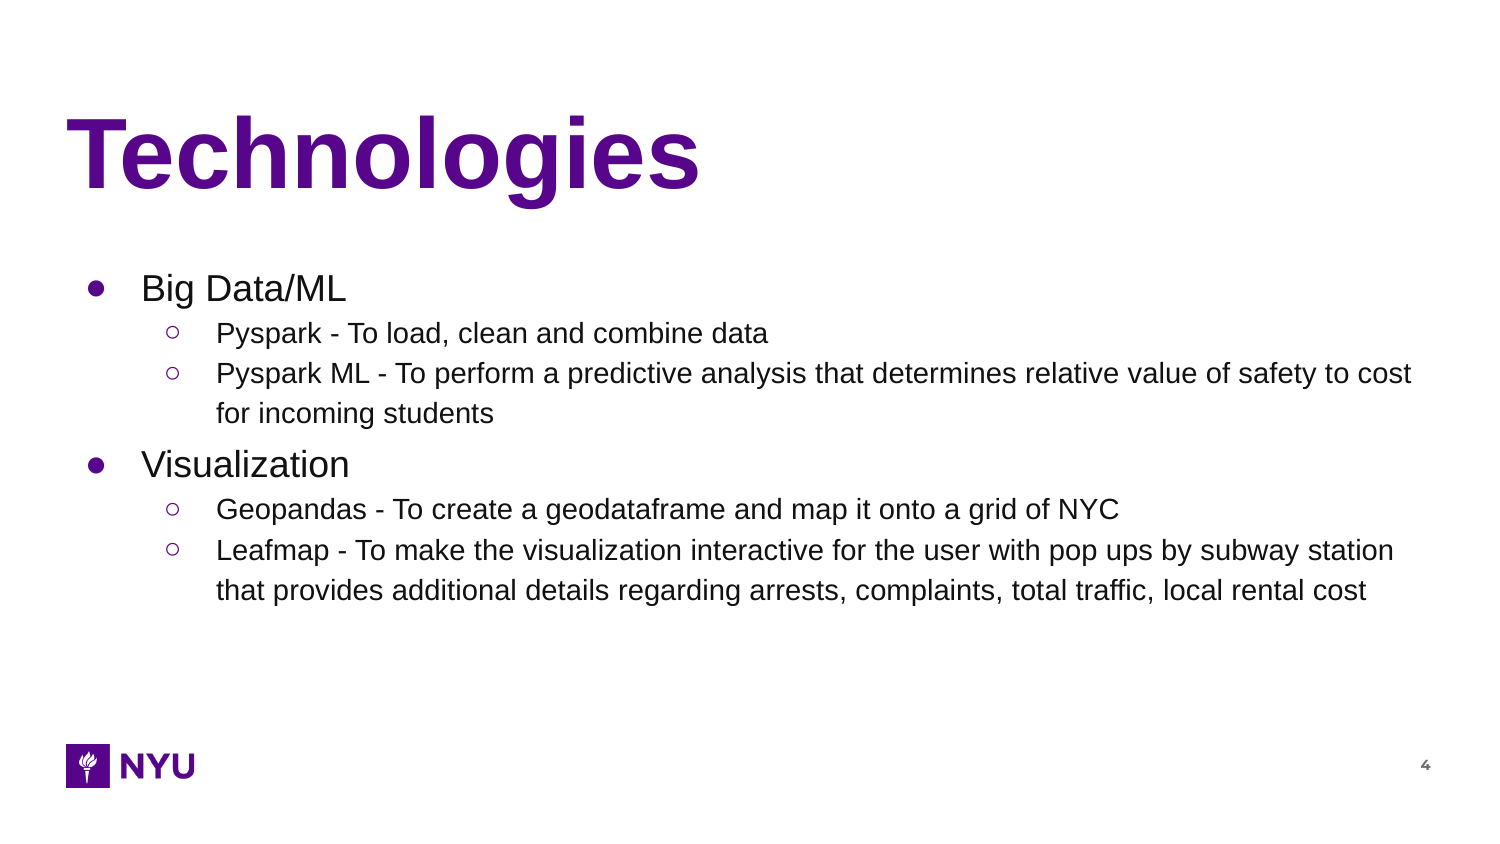

# Technologies

Big Data/ML
Pyspark - To load, clean and combine data
Pyspark ML - To perform a predictive analysis that determines relative value of safety to cost for incoming students
Visualization
Geopandas - To create a geodataframe and map it onto a grid of NYC
Leafmap - To make the visualization interactive for the user with pop ups by subway station that provides additional details regarding arrests, complaints, total traffic, local rental cost